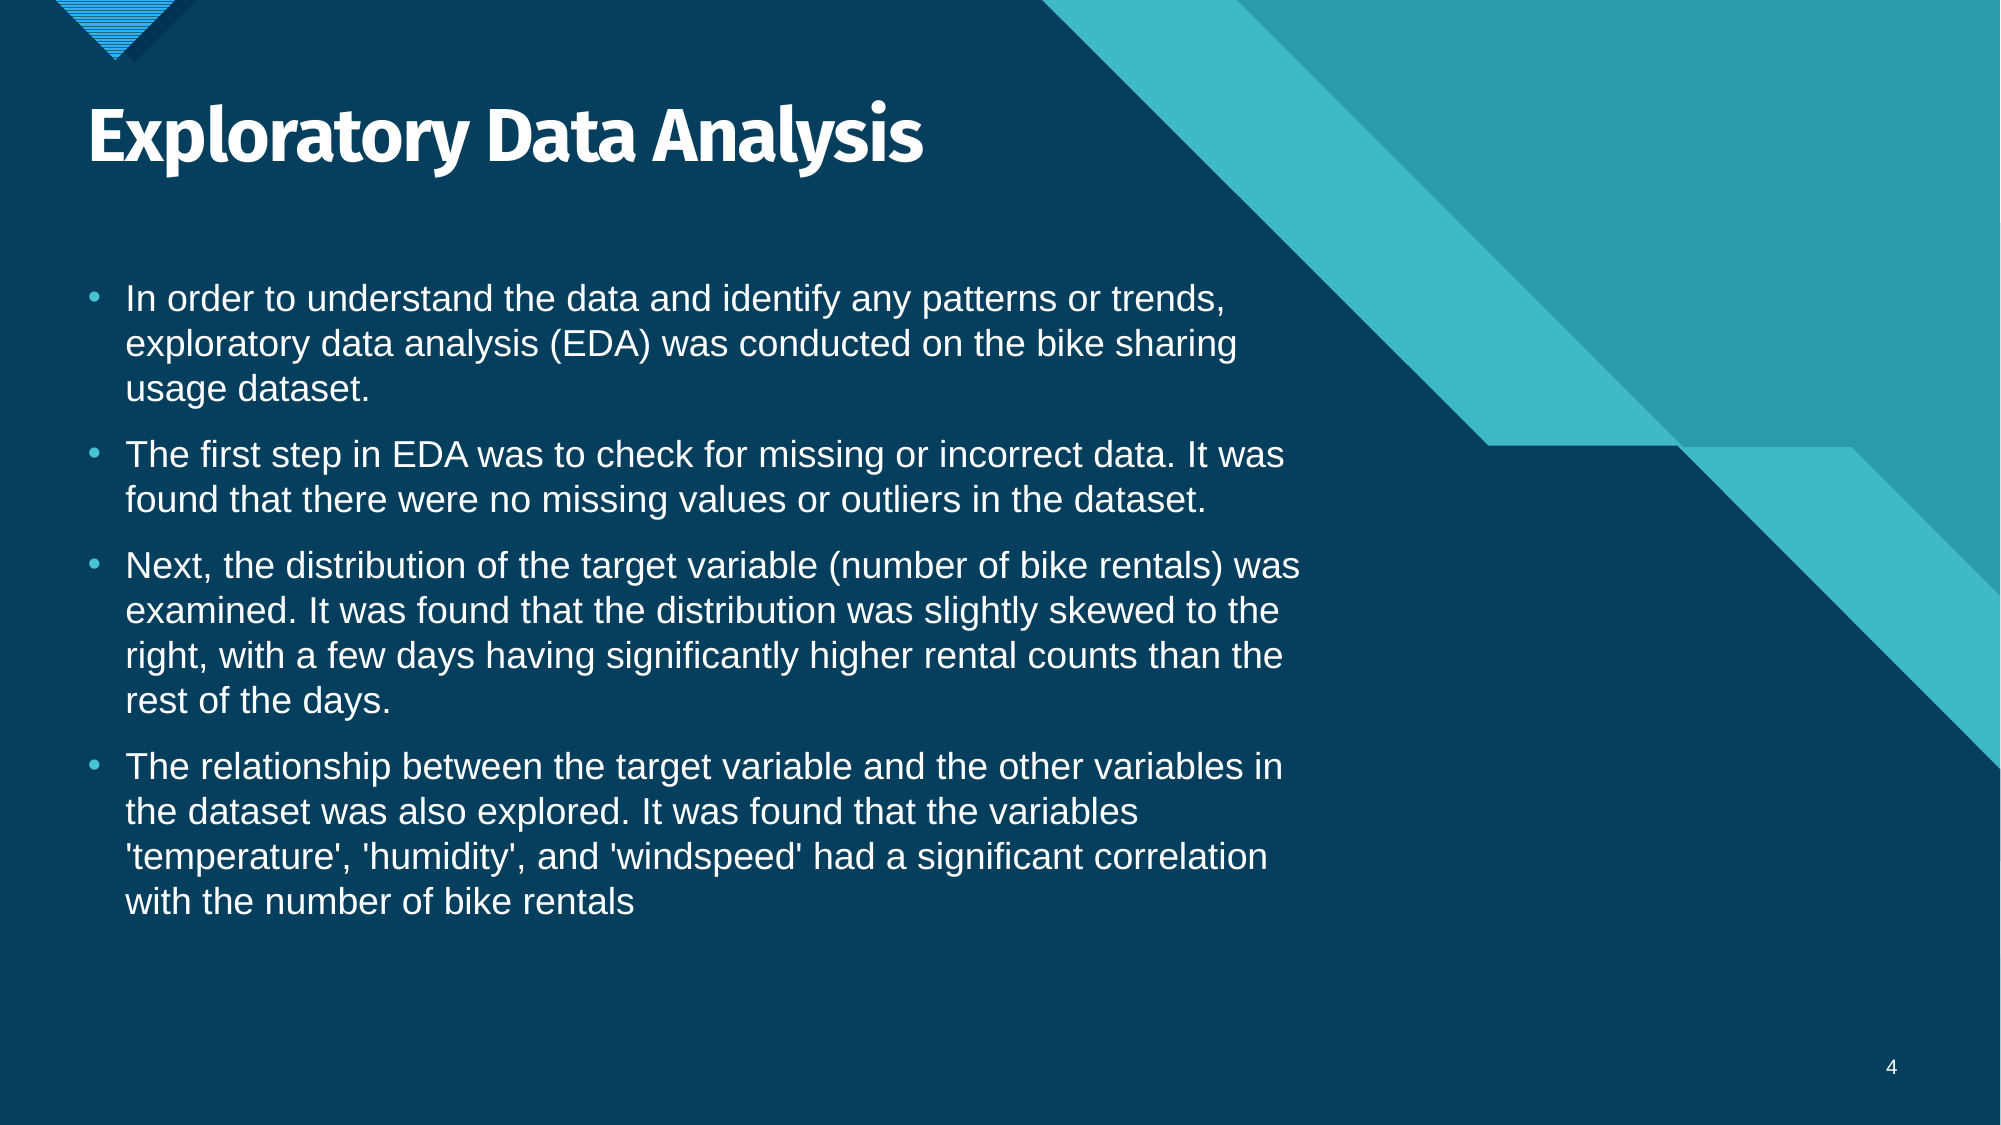

# Exploratory Data Analysis
In order to understand the data and identify any patterns or trends, exploratory data analysis (EDA) was conducted on the bike sharing usage dataset.
The first step in EDA was to check for missing or incorrect data. It was found that there were no missing values or outliers in the dataset.
Next, the distribution of the target variable (number of bike rentals) was examined. It was found that the distribution was slightly skewed to the right, with a few days having significantly higher rental counts than the rest of the days.
The relationship between the target variable and the other variables in the dataset was also explored. It was found that the variables 'temperature', 'humidity', and 'windspeed' had a significant correlation with the number of bike rentals
4